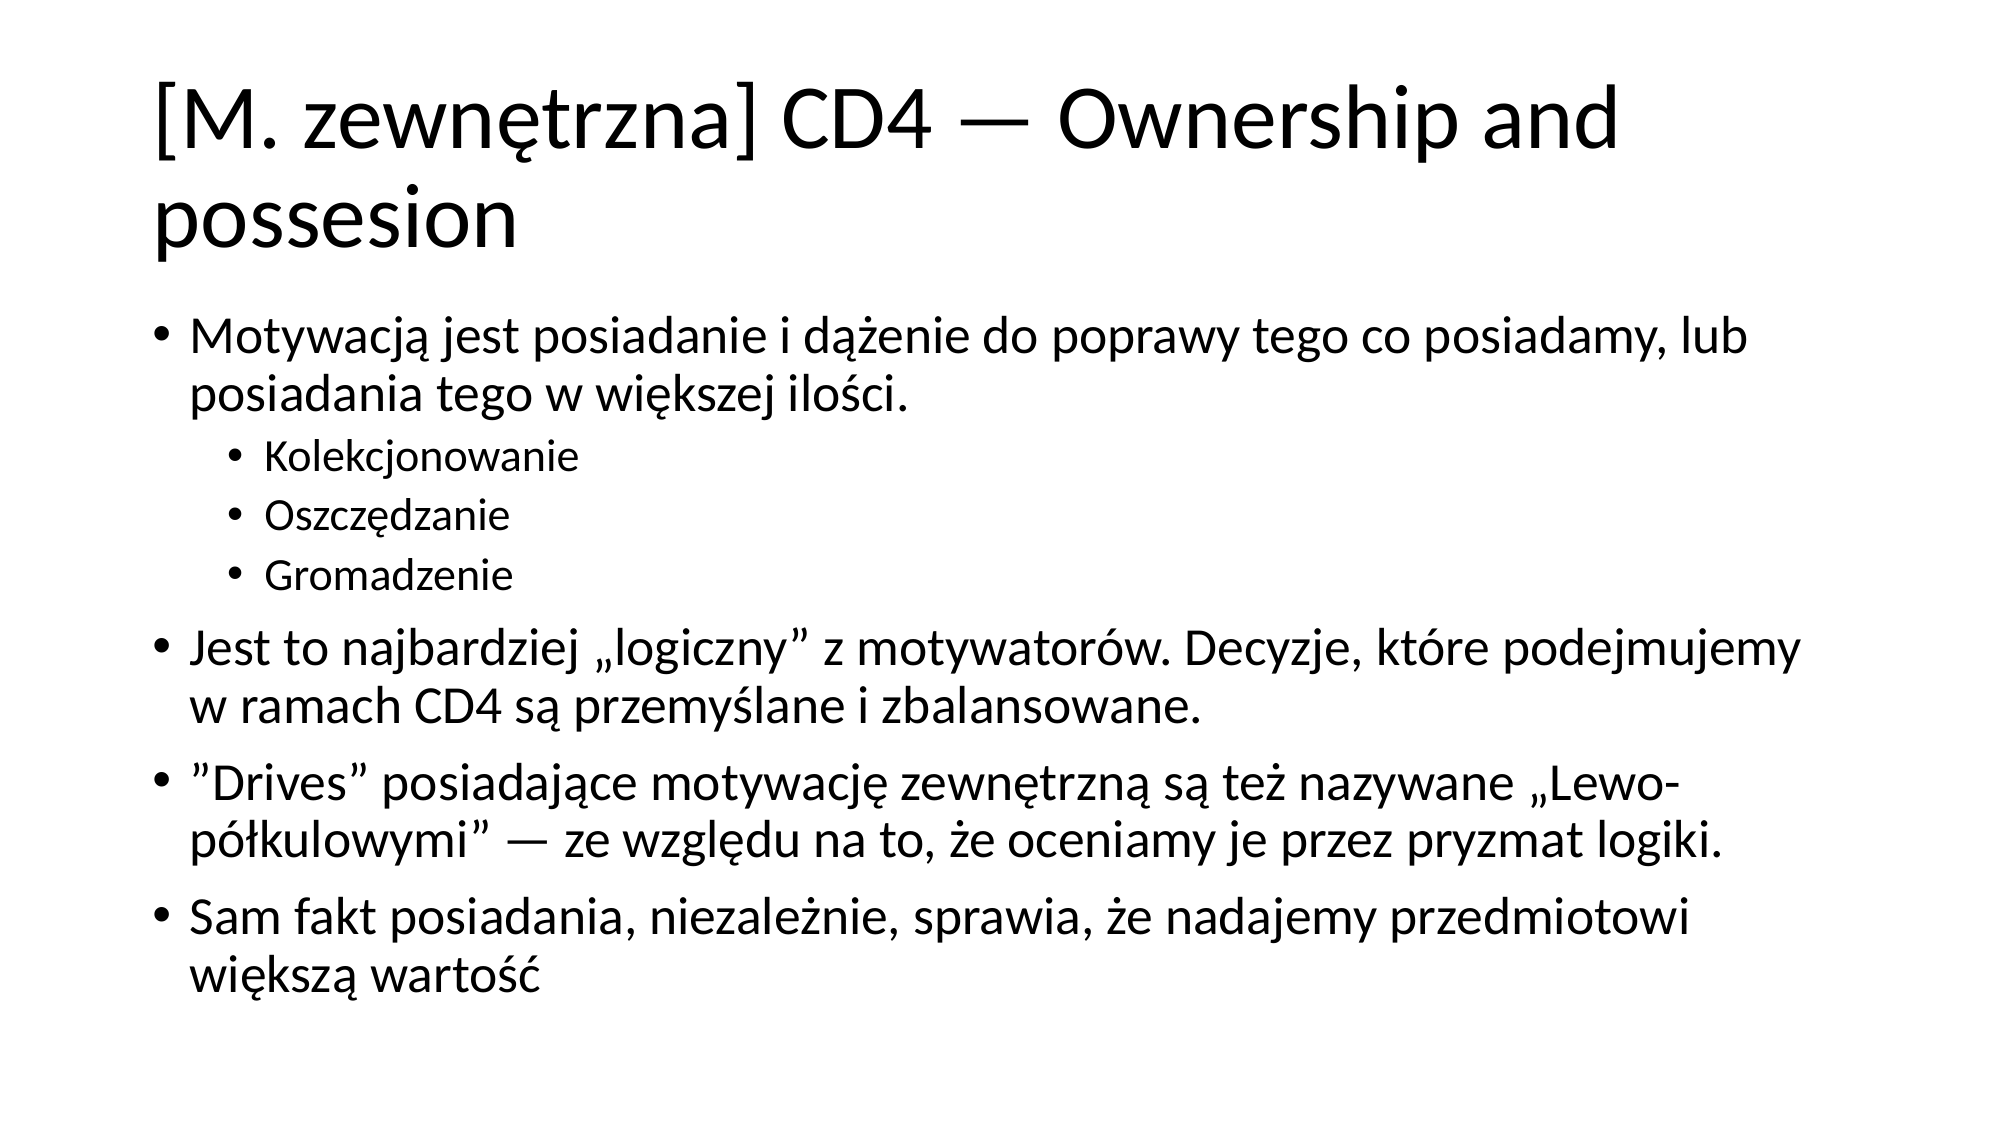

# [M. zewnętrzna] CD4 — Ownership and possesion
Motywacją jest posiadanie i dążenie do poprawy tego co posiadamy, lub posiadania tego w większej ilości.
Kolekcjonowanie
Oszczędzanie
Gromadzenie
Jest to najbardziej „logiczny” z motywatorów. Decyzje, które podejmujemy w ramach CD4 są przemyślane i zbalansowane.
”Drives” posiadające motywację zewnętrzną są też nazywane „Lewo-półkulowymi” — ze względu na to, że oceniamy je przez pryzmat logiki.
Sam fakt posiadania, niezależnie, sprawia, że nadajemy przedmiotowi większą wartość